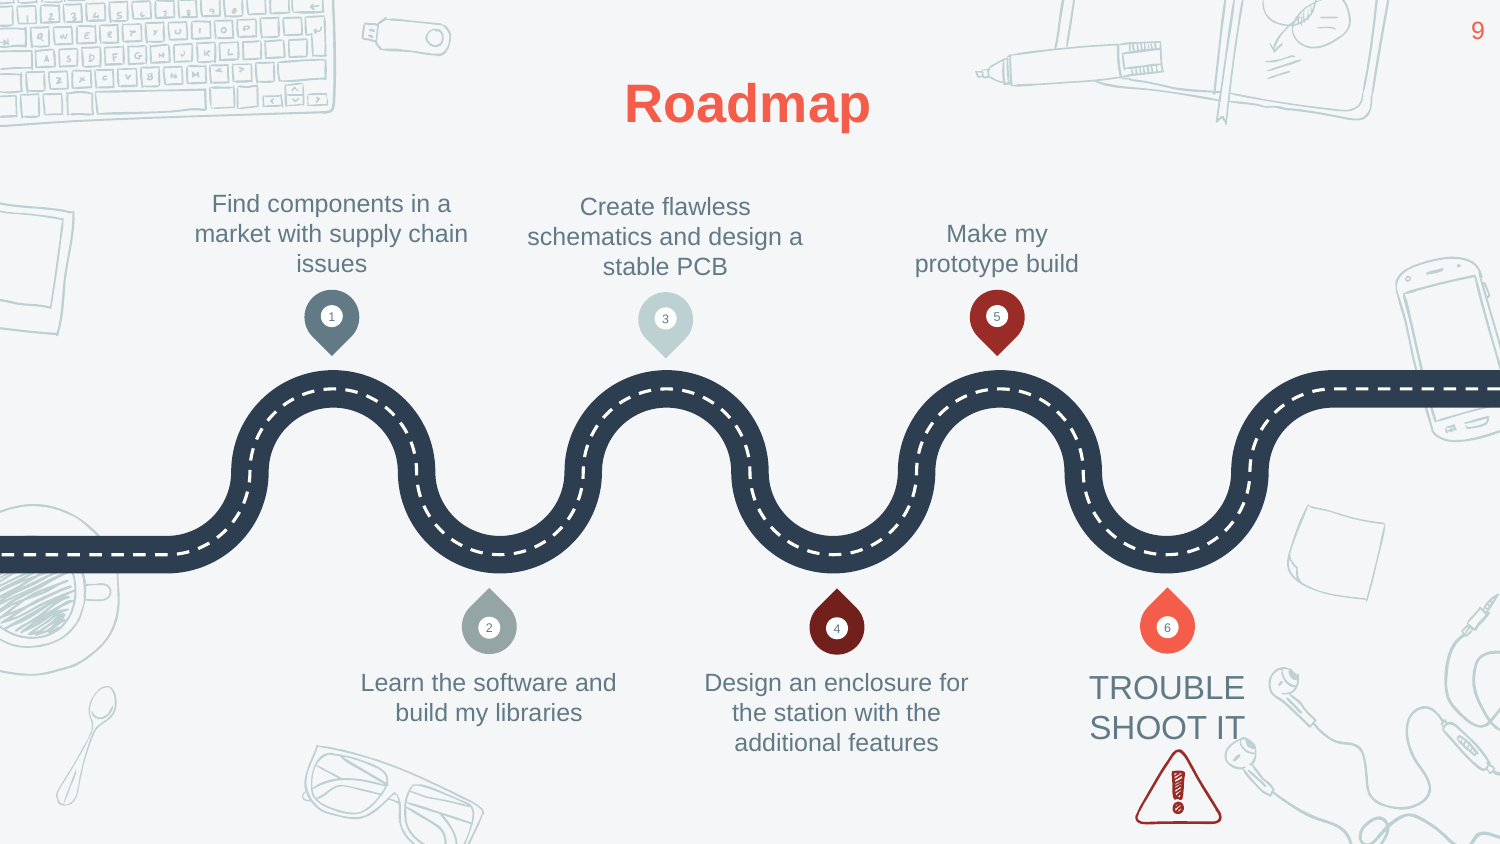

9
# Roadmap
Find components in a market with supply chain issues
Make my prototype build
Create flawless schematics and design a stable PCB

1

5

3

6

2

4
Learn the software and build my libraries
Design an enclosure for the station with the additional features
TROUBLE SHOOT IT